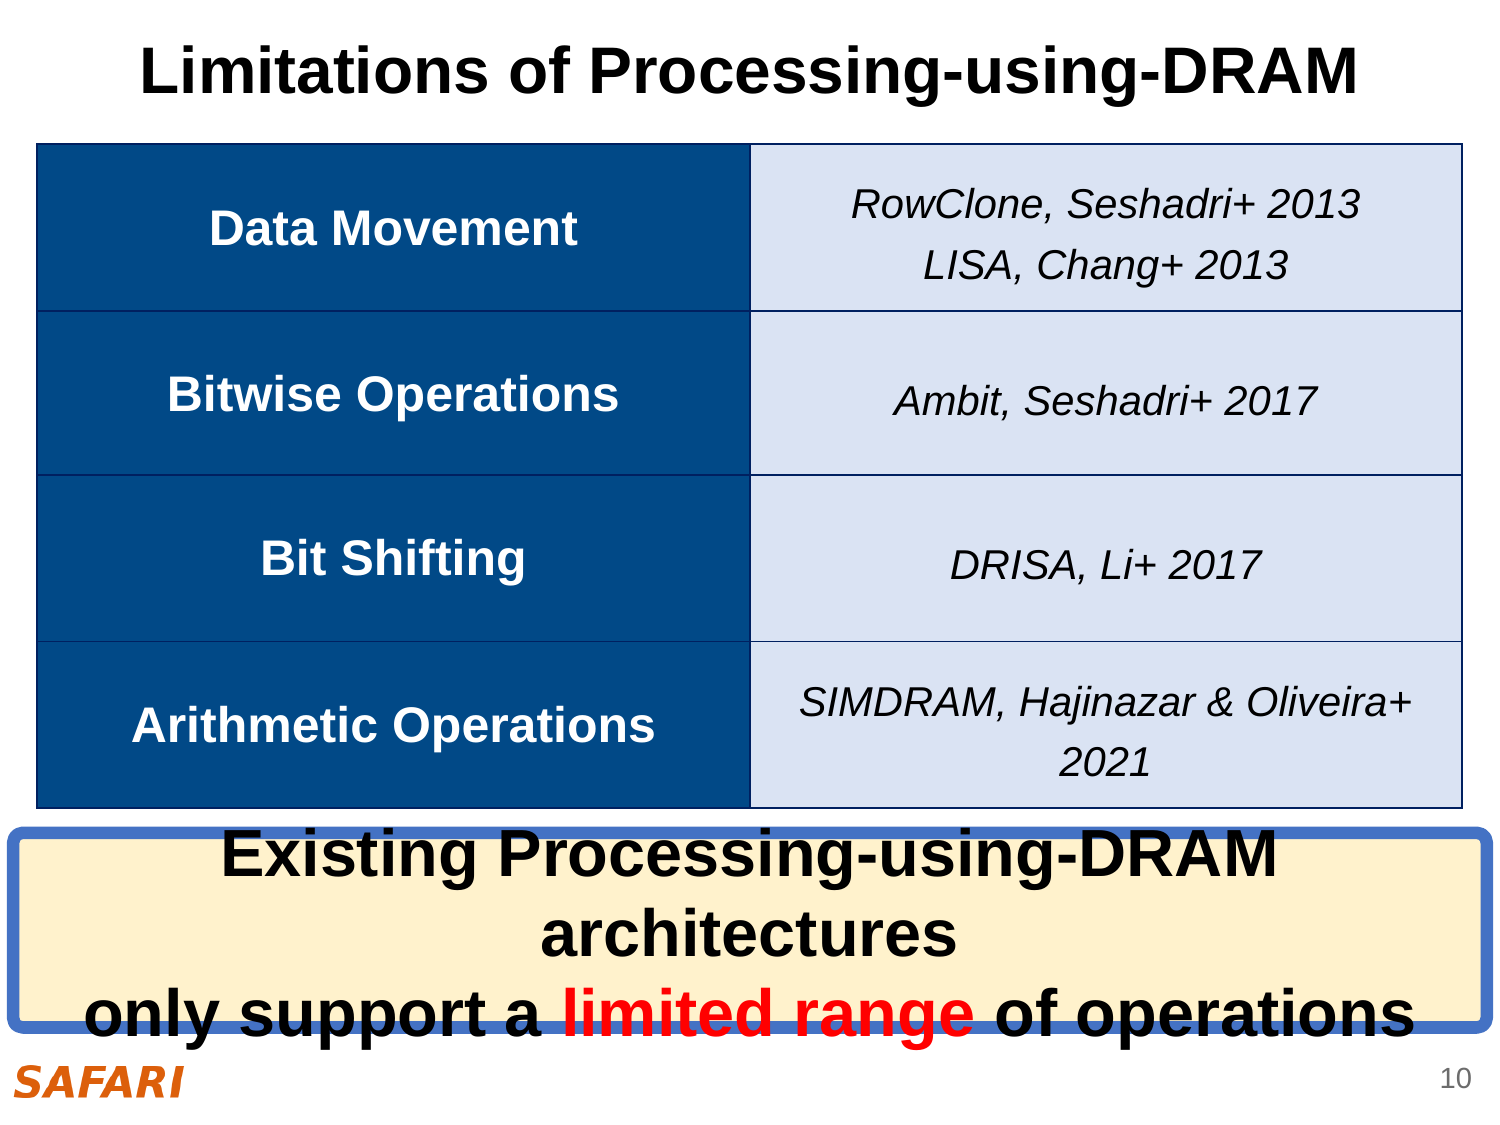

# Limitations of Processing-using-DRAM
| Data Movement | RowClone, Seshadri+ 2013 LISA, Chang+ 2013 |
| --- | --- |
| Bitwise Operations | Ambit, Seshadri+ 2017 |
| --- | --- |
| Bit Shifting | DRISA, Li+ 2017 |
| --- | --- |
| Arithmetic Operations | SIMDRAM, Hajinazar & Oliveira+ 2021 |
| --- | --- |
Existing Processing-using-DRAM architectures
only support a limited range of operations
10